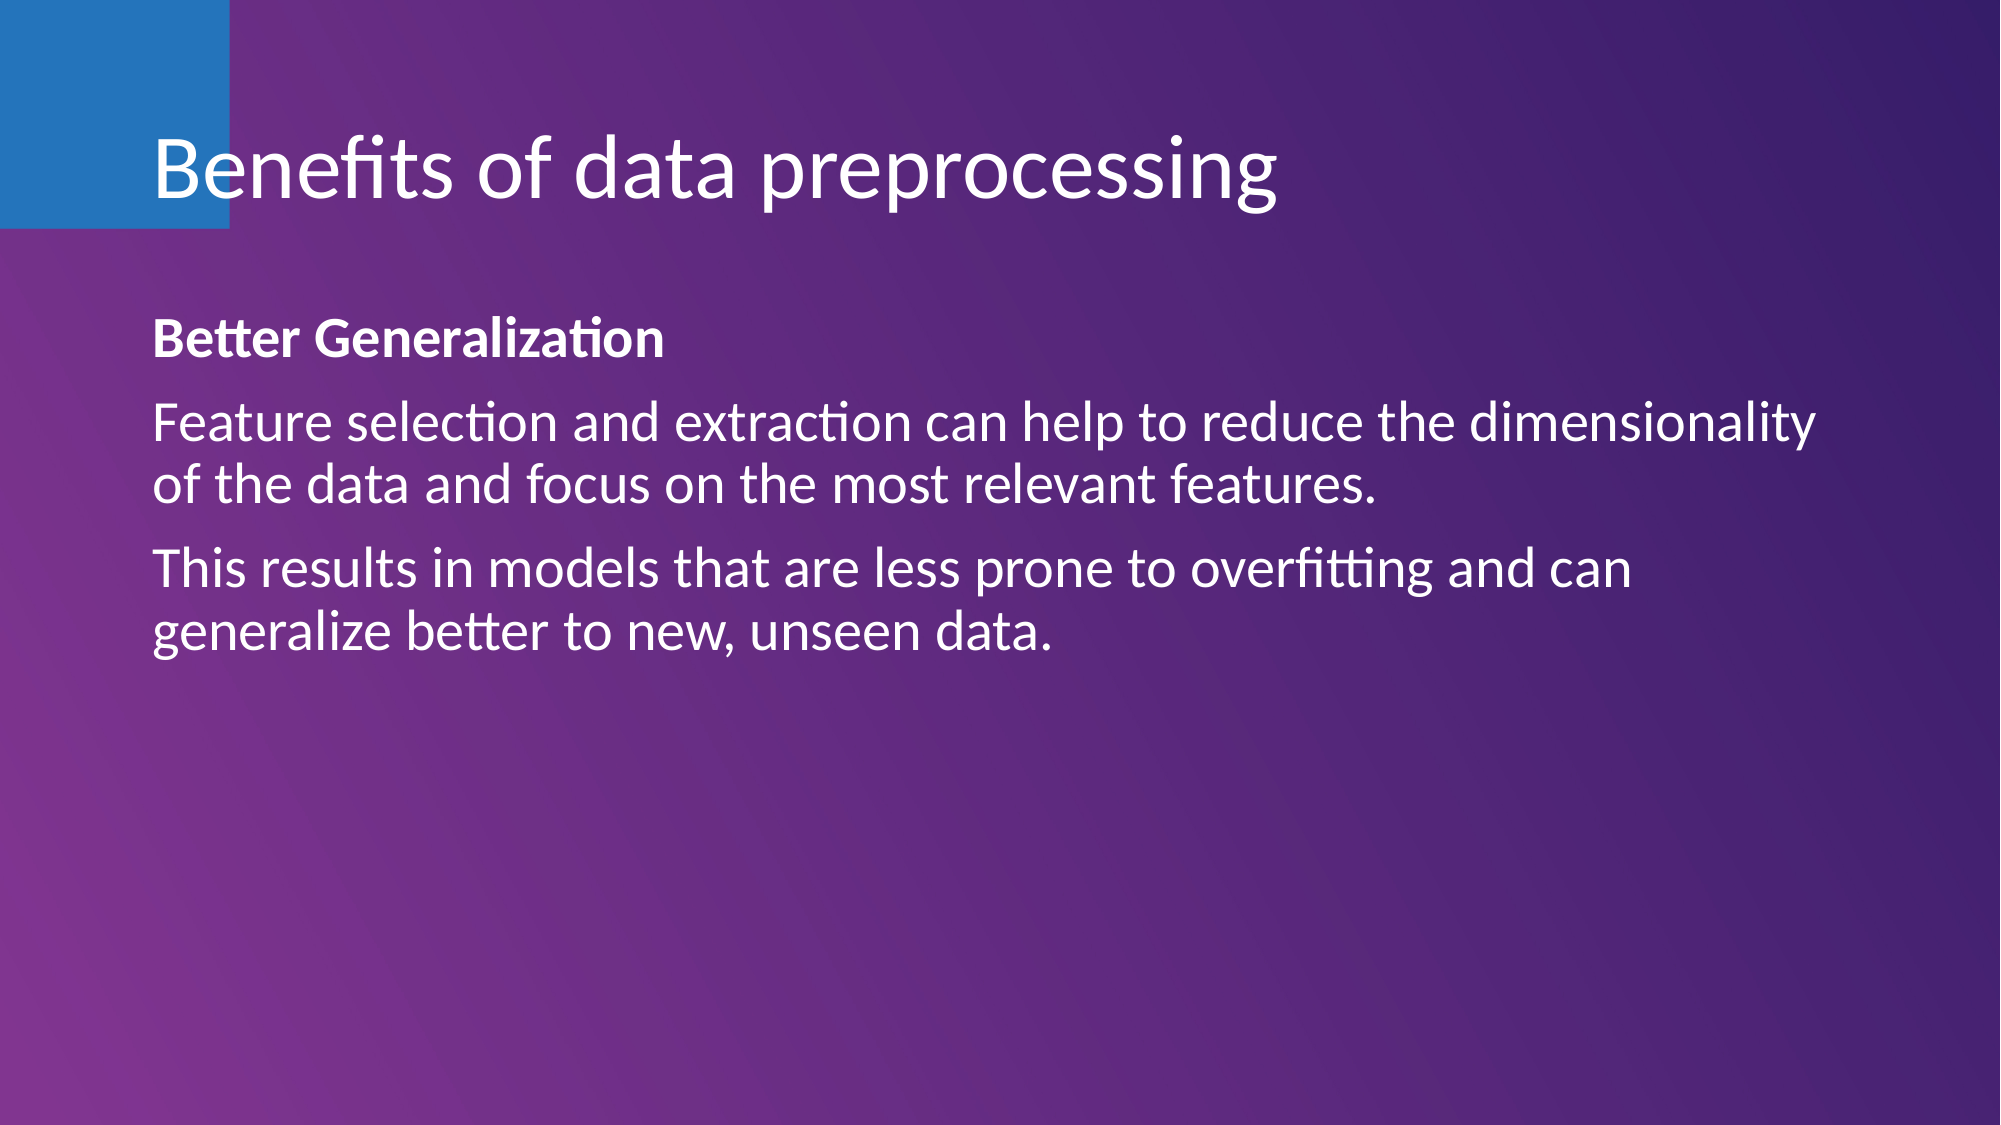

# Benefits of data preprocessing
Better Generalization
Feature selection and extraction can help to reduce the dimensionality of the data and focus on the most relevant features.
This results in models that are less prone to overfitting and can generalize better to new, unseen data.